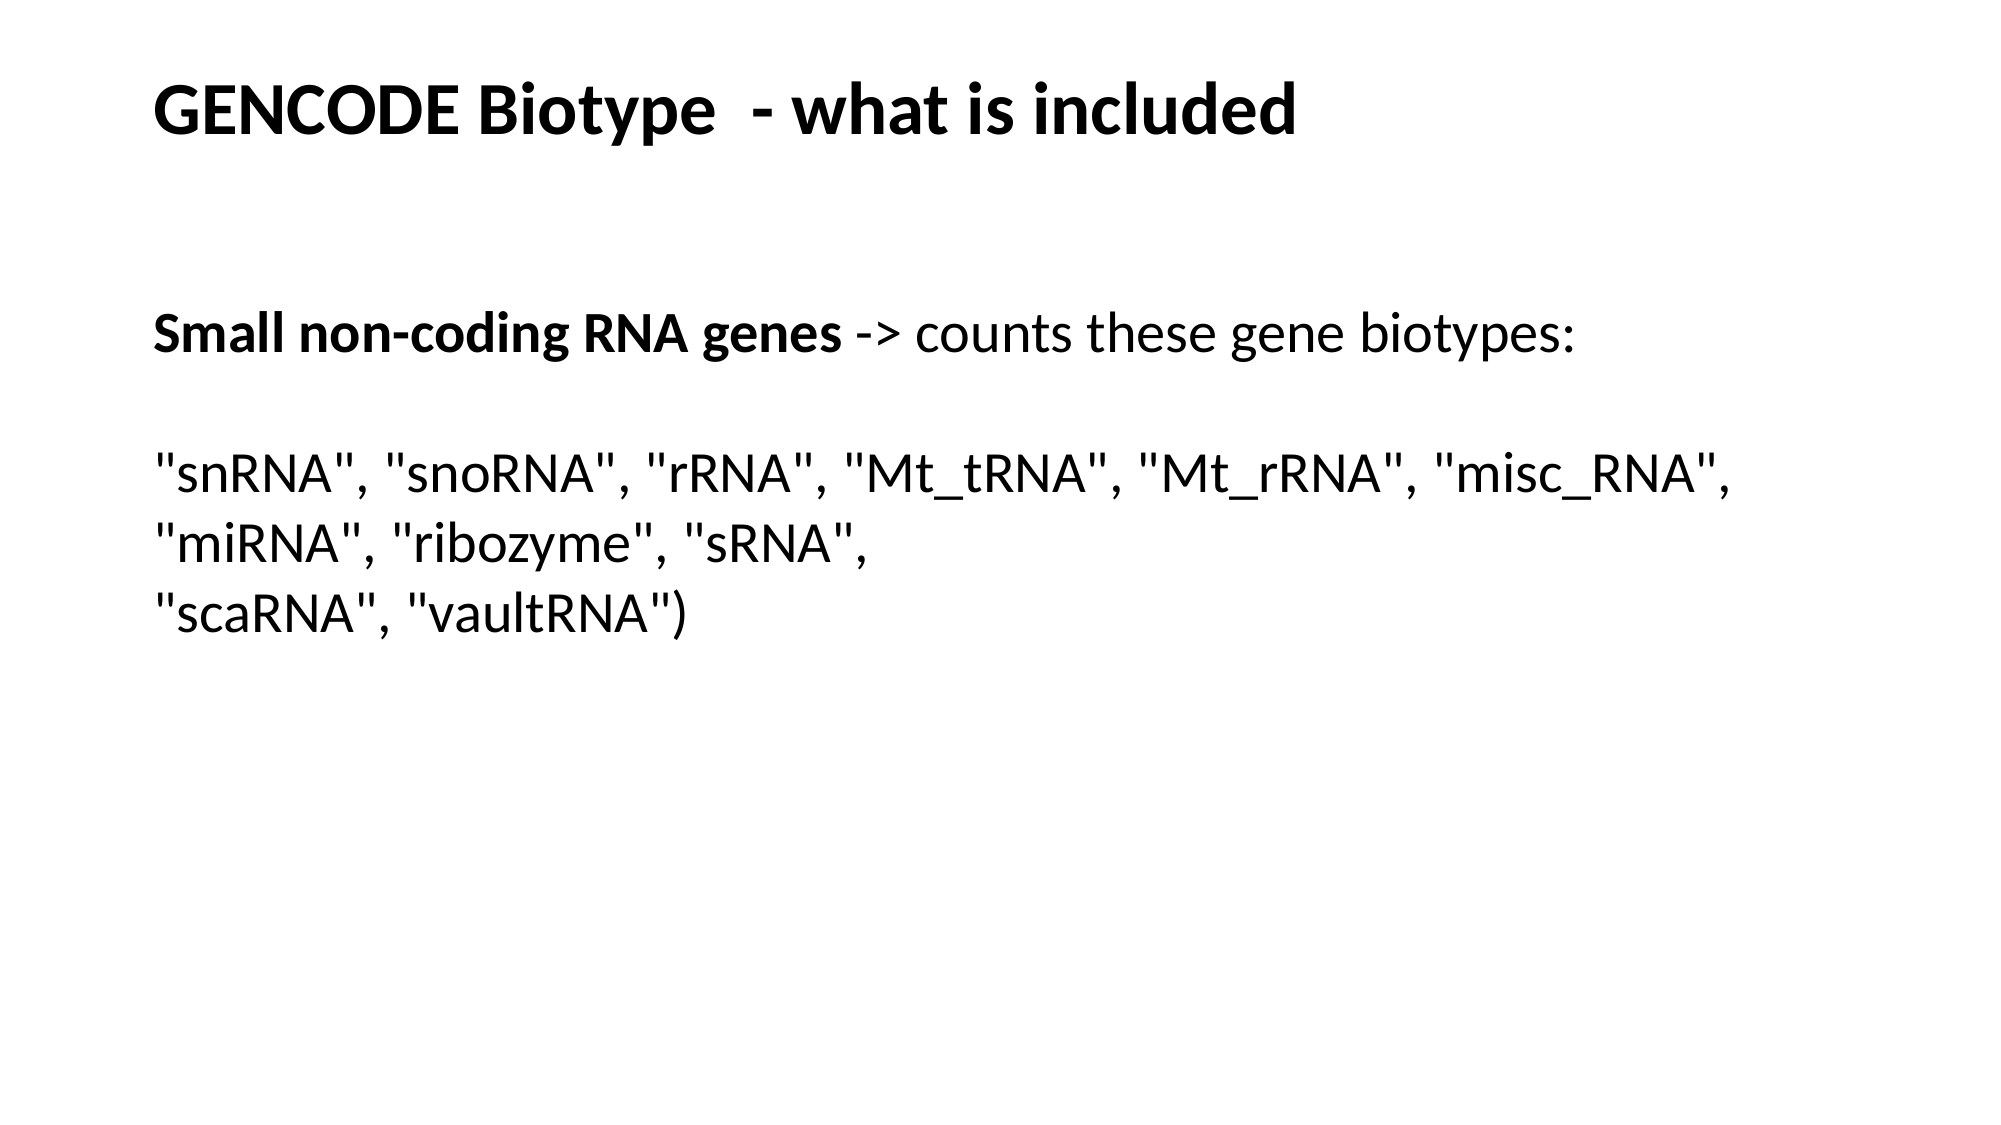

GENCODE Biotype  - what is included

Small non-coding RNA genes -> counts these gene biotypes:

"snRNA", "snoRNA", "rRNA", "Mt_tRNA", "Mt_rRNA", "misc_RNA", "miRNA", "ribozyme", "sRNA",
"scaRNA", "vaultRNA")